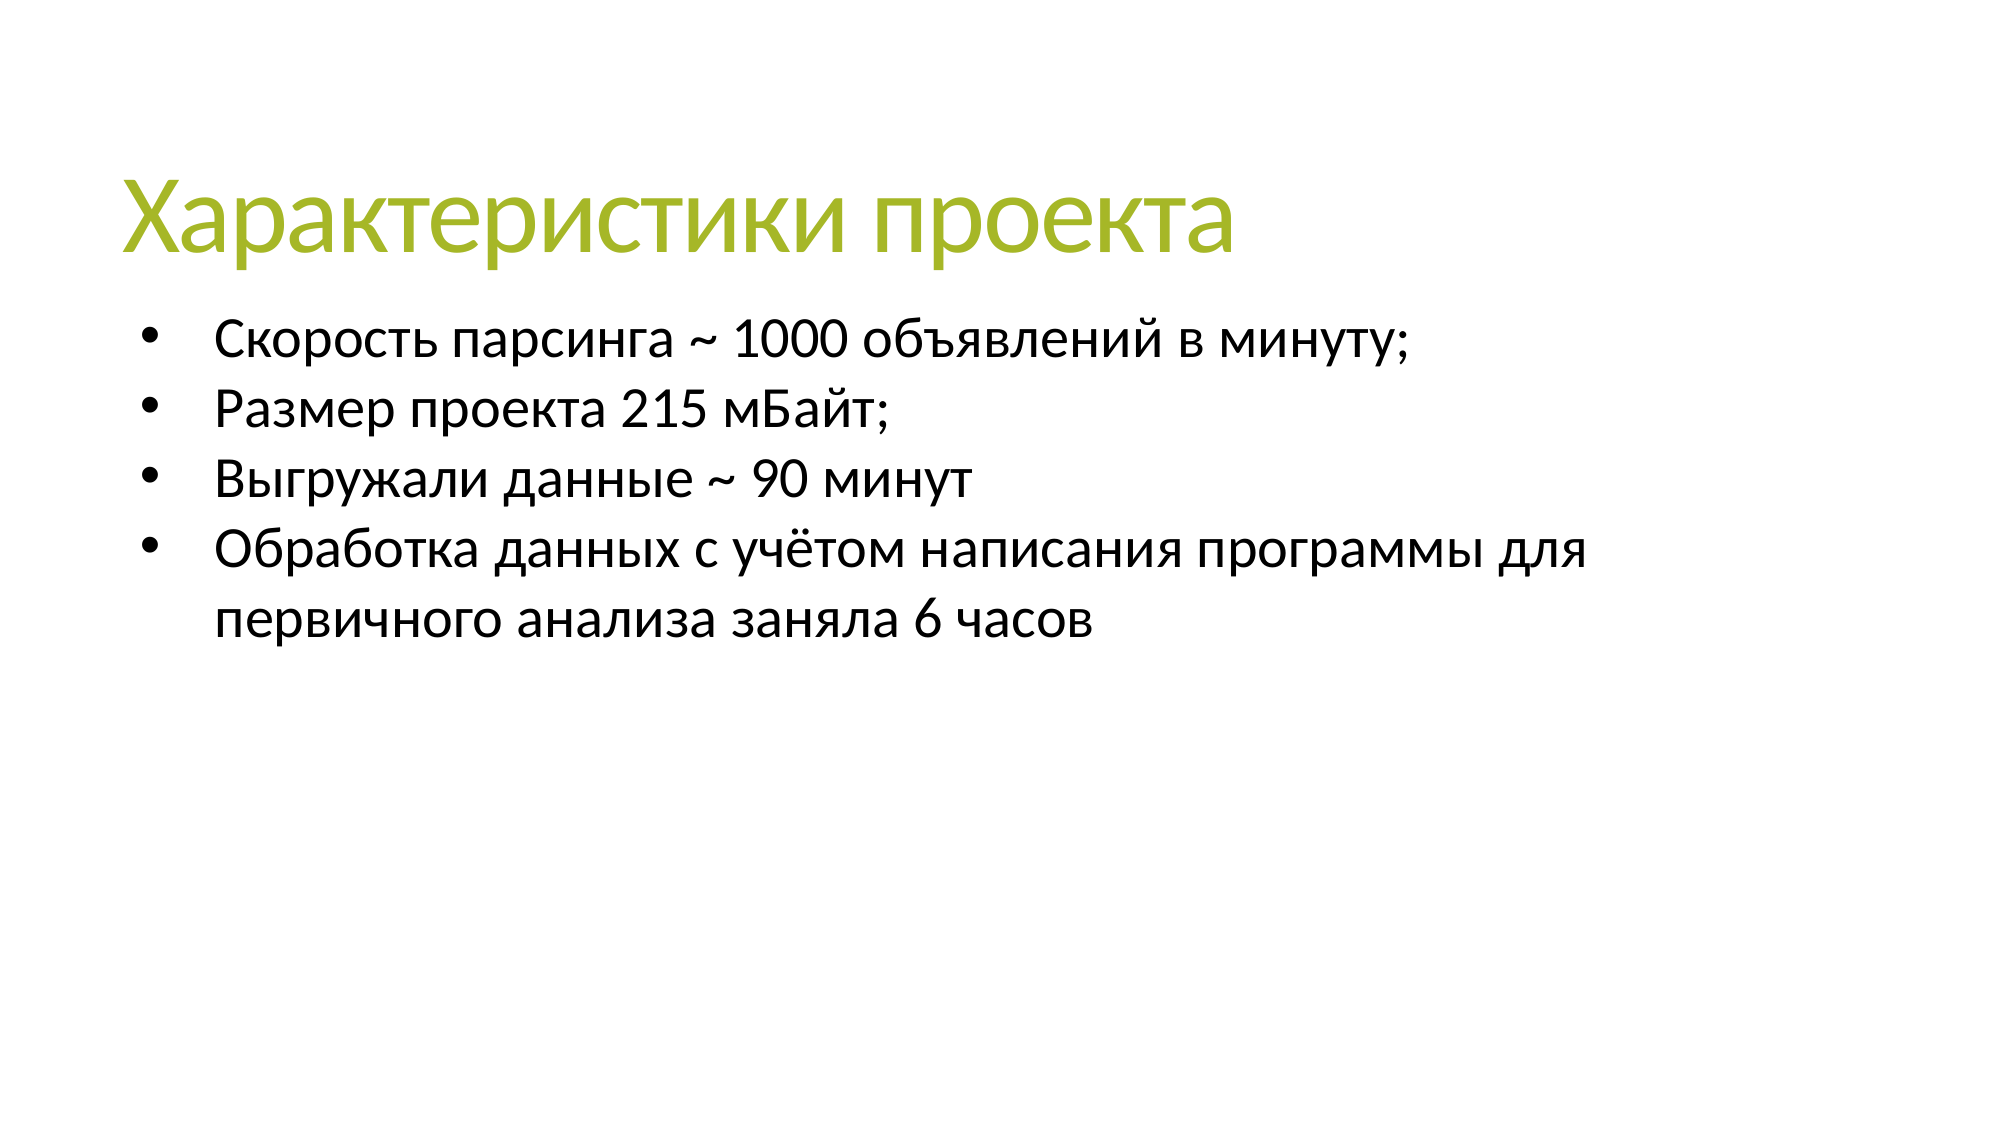

# Характеристики проекта
Скорость парсинга ~ 1000 объявлений в минуту;
Размер проекта 215 мБайт;
Выгружали данные ~ 90 минут
Обработка данных с учётом написания программы для первичного анализа заняла 6 часов